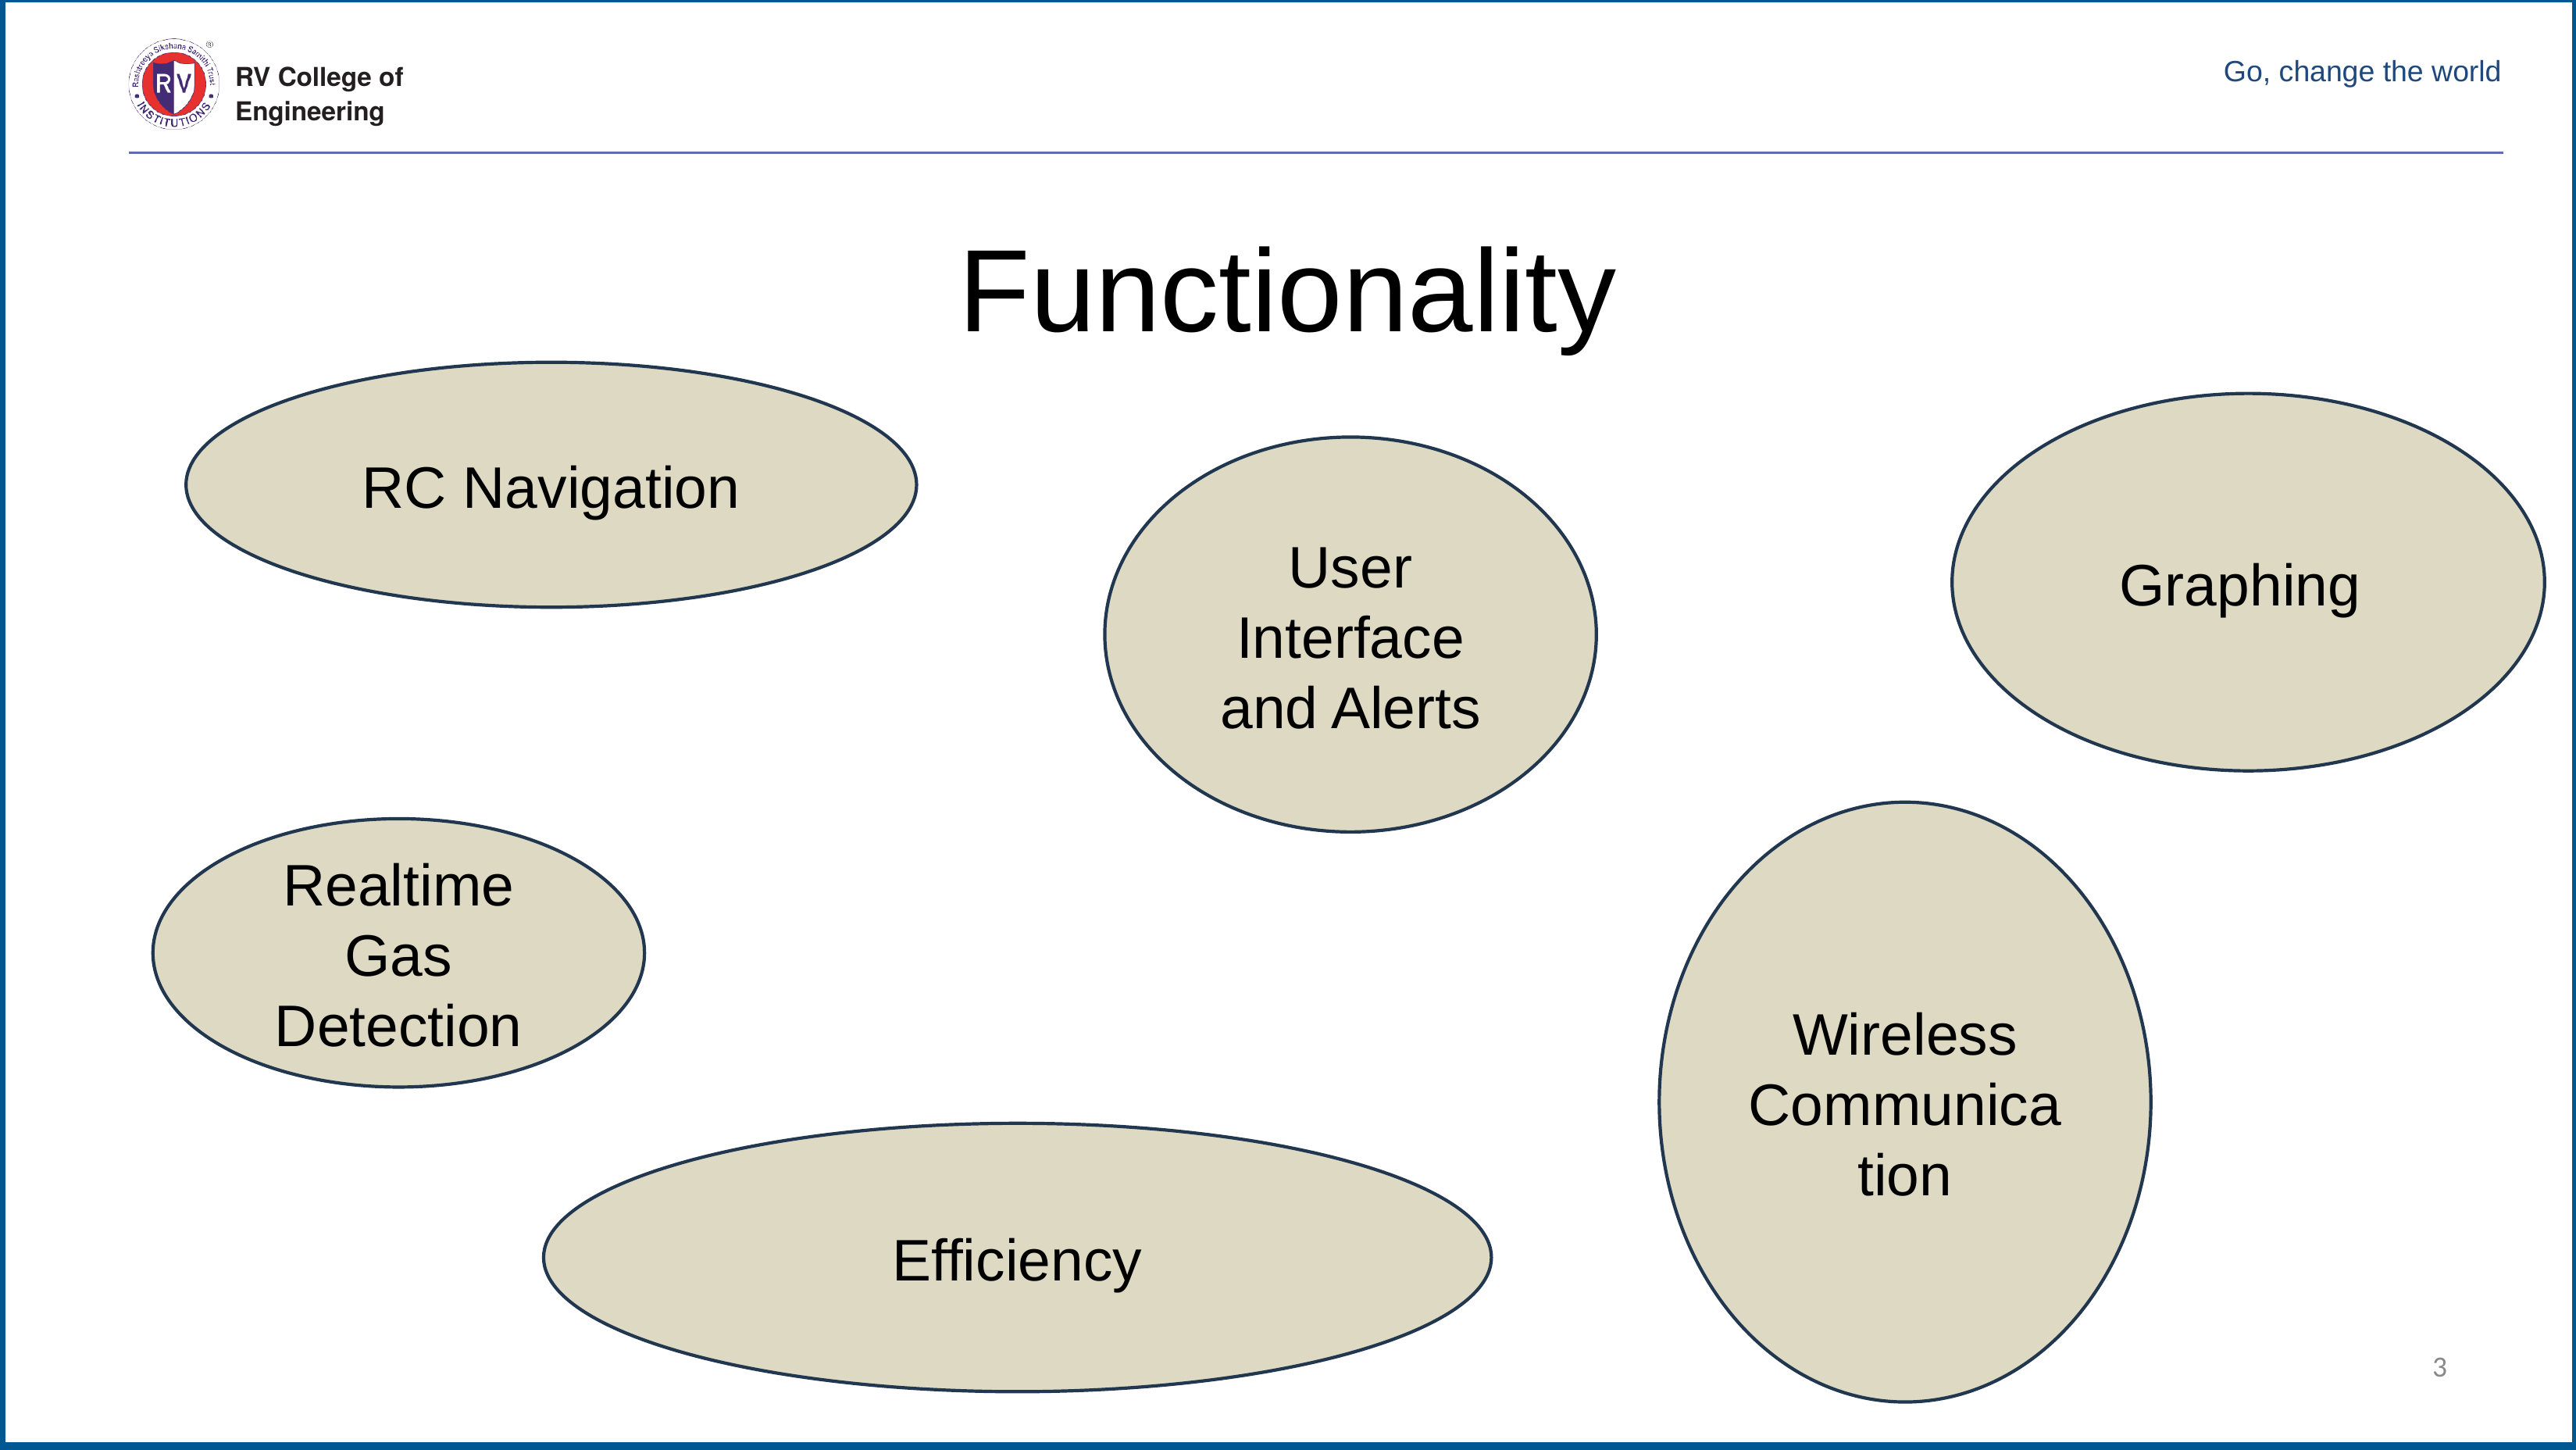

Functionality
RC Navigation
Graphing
User Interface and Alerts
Wireless Communication
Realtime Gas Detection
Efficiency
3